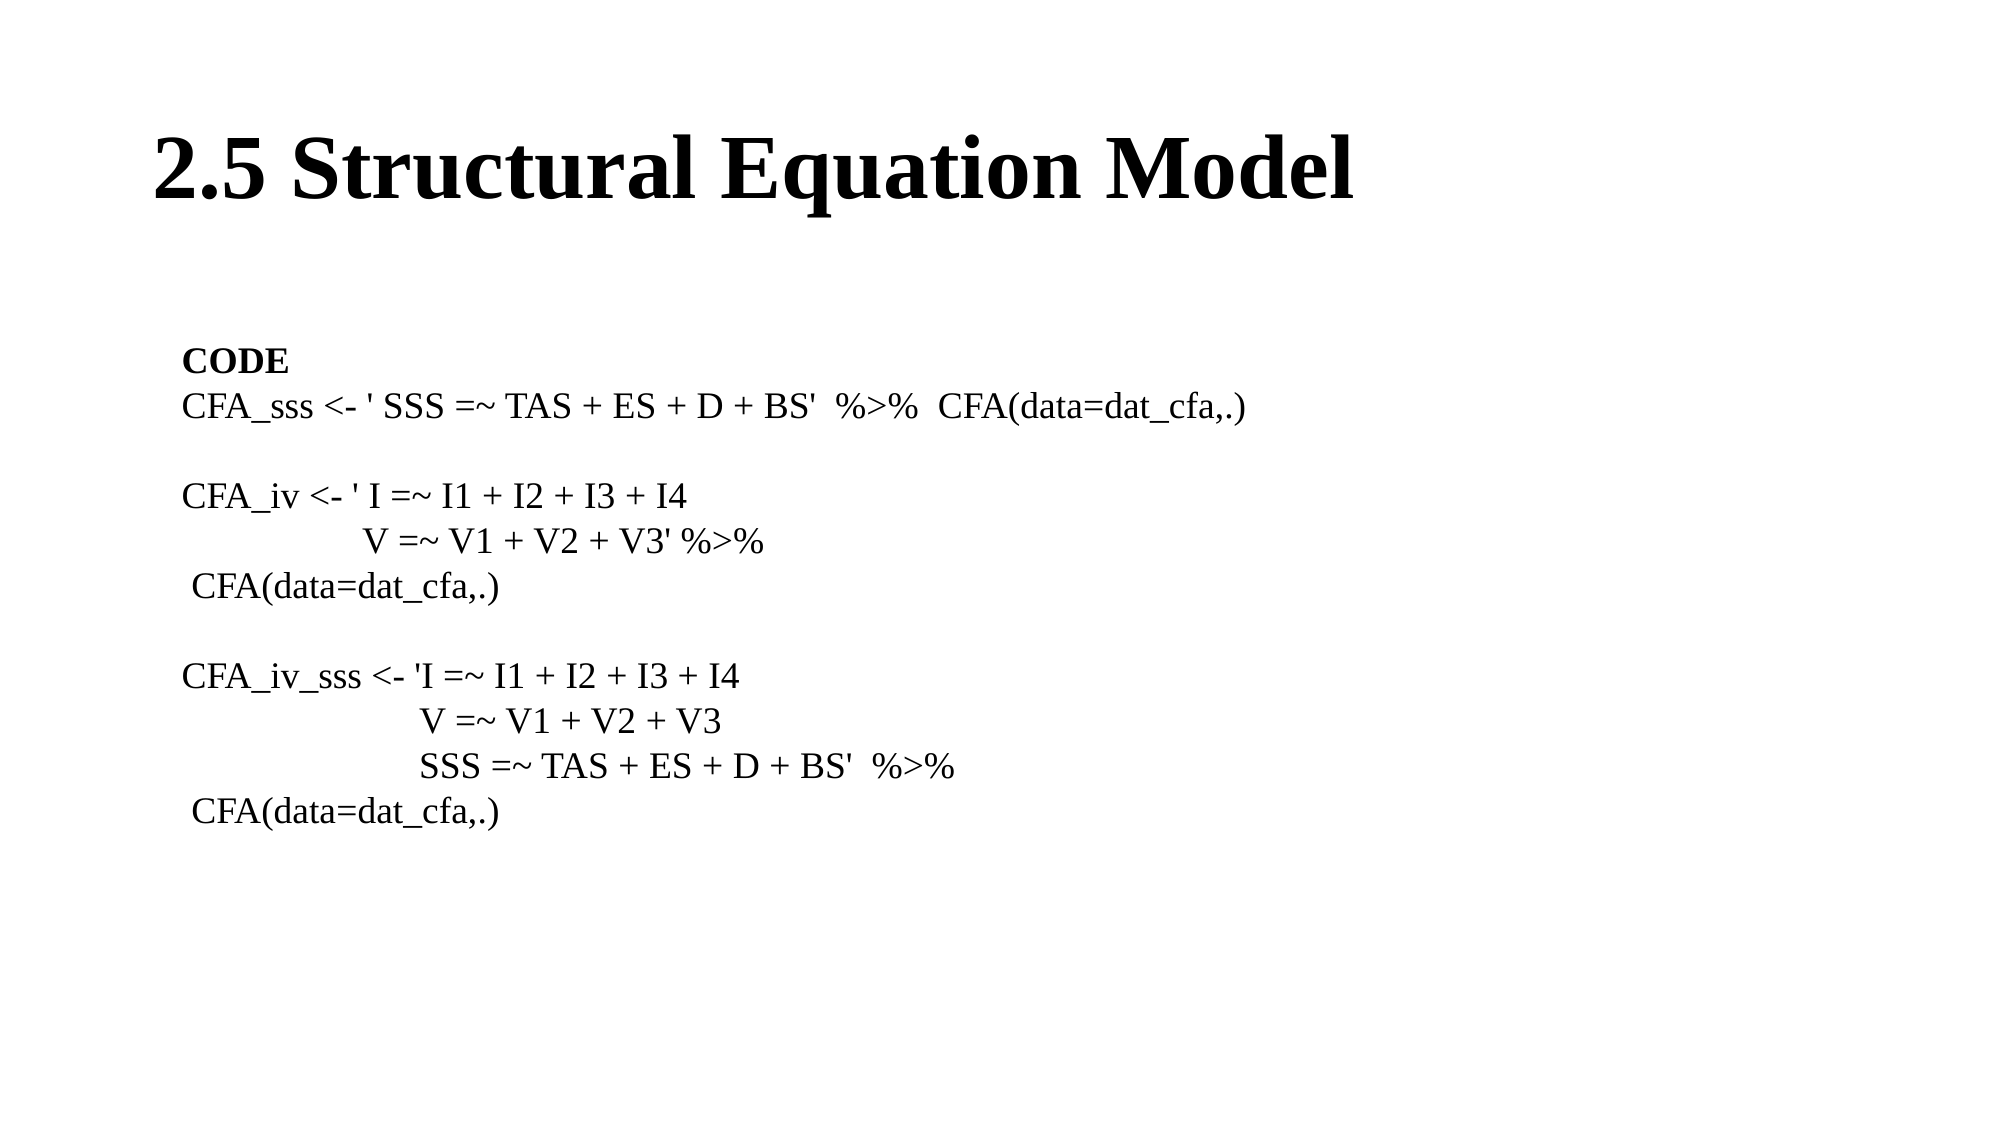

# 2.5 Structural Equation Model
CODE
CFA_sss <- ' SSS =~ TAS + ES + D + BS'  %>%  CFA(data=dat_cfa,.)

CFA_iv <- ' I =~ I1 + I2 + I3 + I4
                   V =~ V1 + V2 + V3' %>%
 CFA(data=dat_cfa,.)

CFA_iv_sss <- 'I =~ I1 + I2 + I3 + I4
                         V =~ V1 + V2 + V3
                         SSS =~ TAS + ES + D + BS'  %>%
 CFA(data=dat_cfa,.)